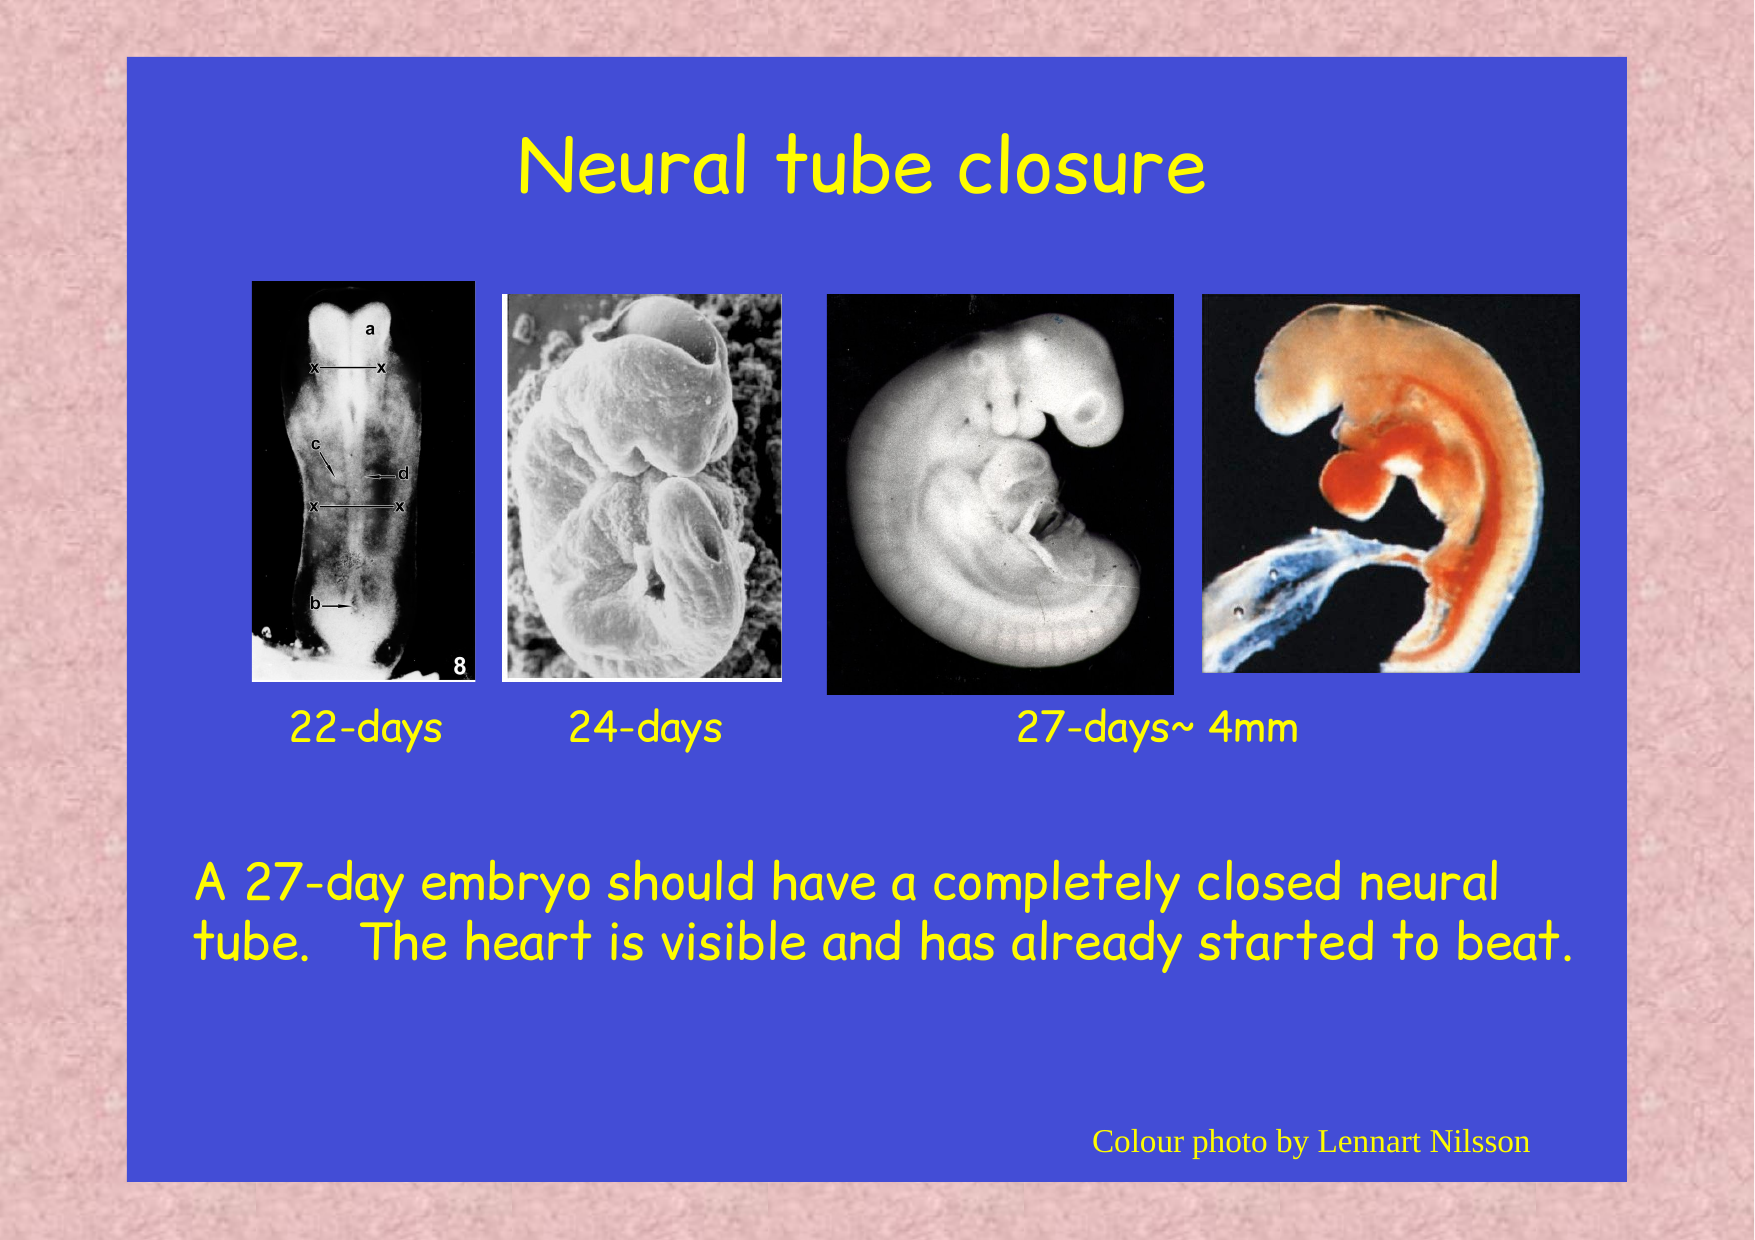

# Neural tube closure

22-days
24-days
27-days~ 4mm
A 27-day embryo should have a completely closed neural  tube.	The heart is visible and has already started to beat.
Colour photo by Lennart Nilsson